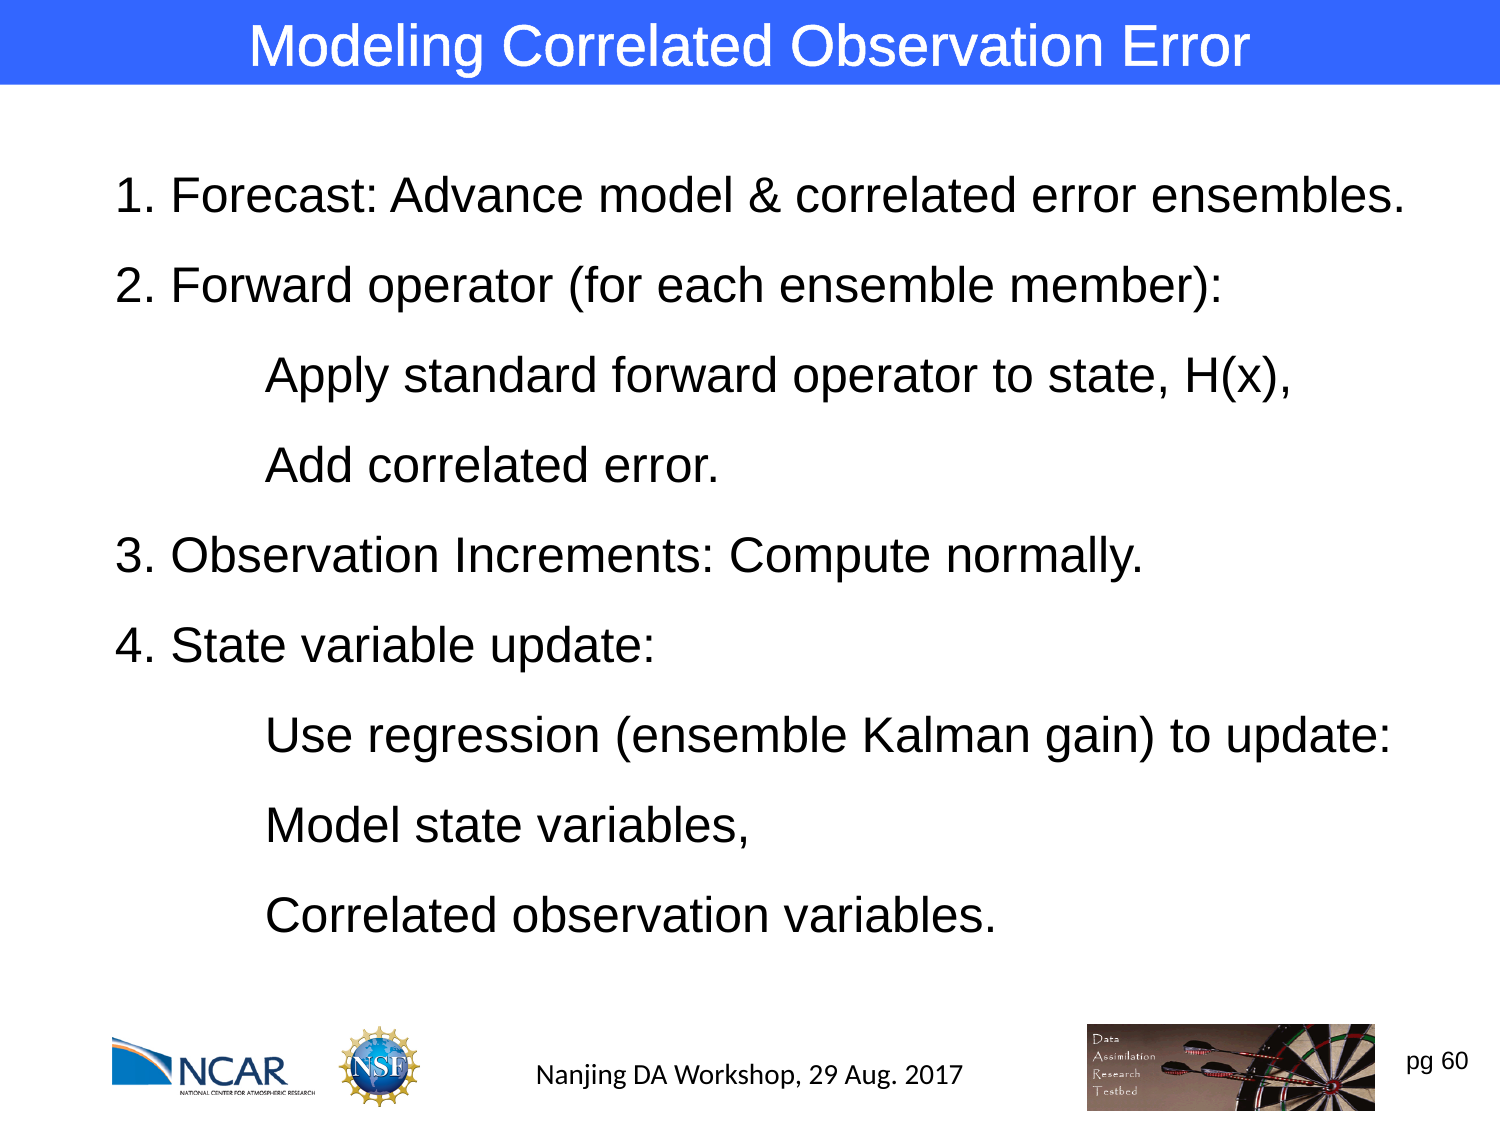

Modeling Correlated Observation Error
1. Forecast: Advance model & correlated error ensembles.
2. Forward operator (for each ensemble member):
	Apply standard forward operator to state, H(x),
	Add correlated error.
3. Observation Increments: Compute normally.
4. State variable update:
	Use regression (ensemble Kalman gain) to update:
	Model state variables,
	Correlated observation variables.

Nanjing DA Workshop, 29 Aug. 2017